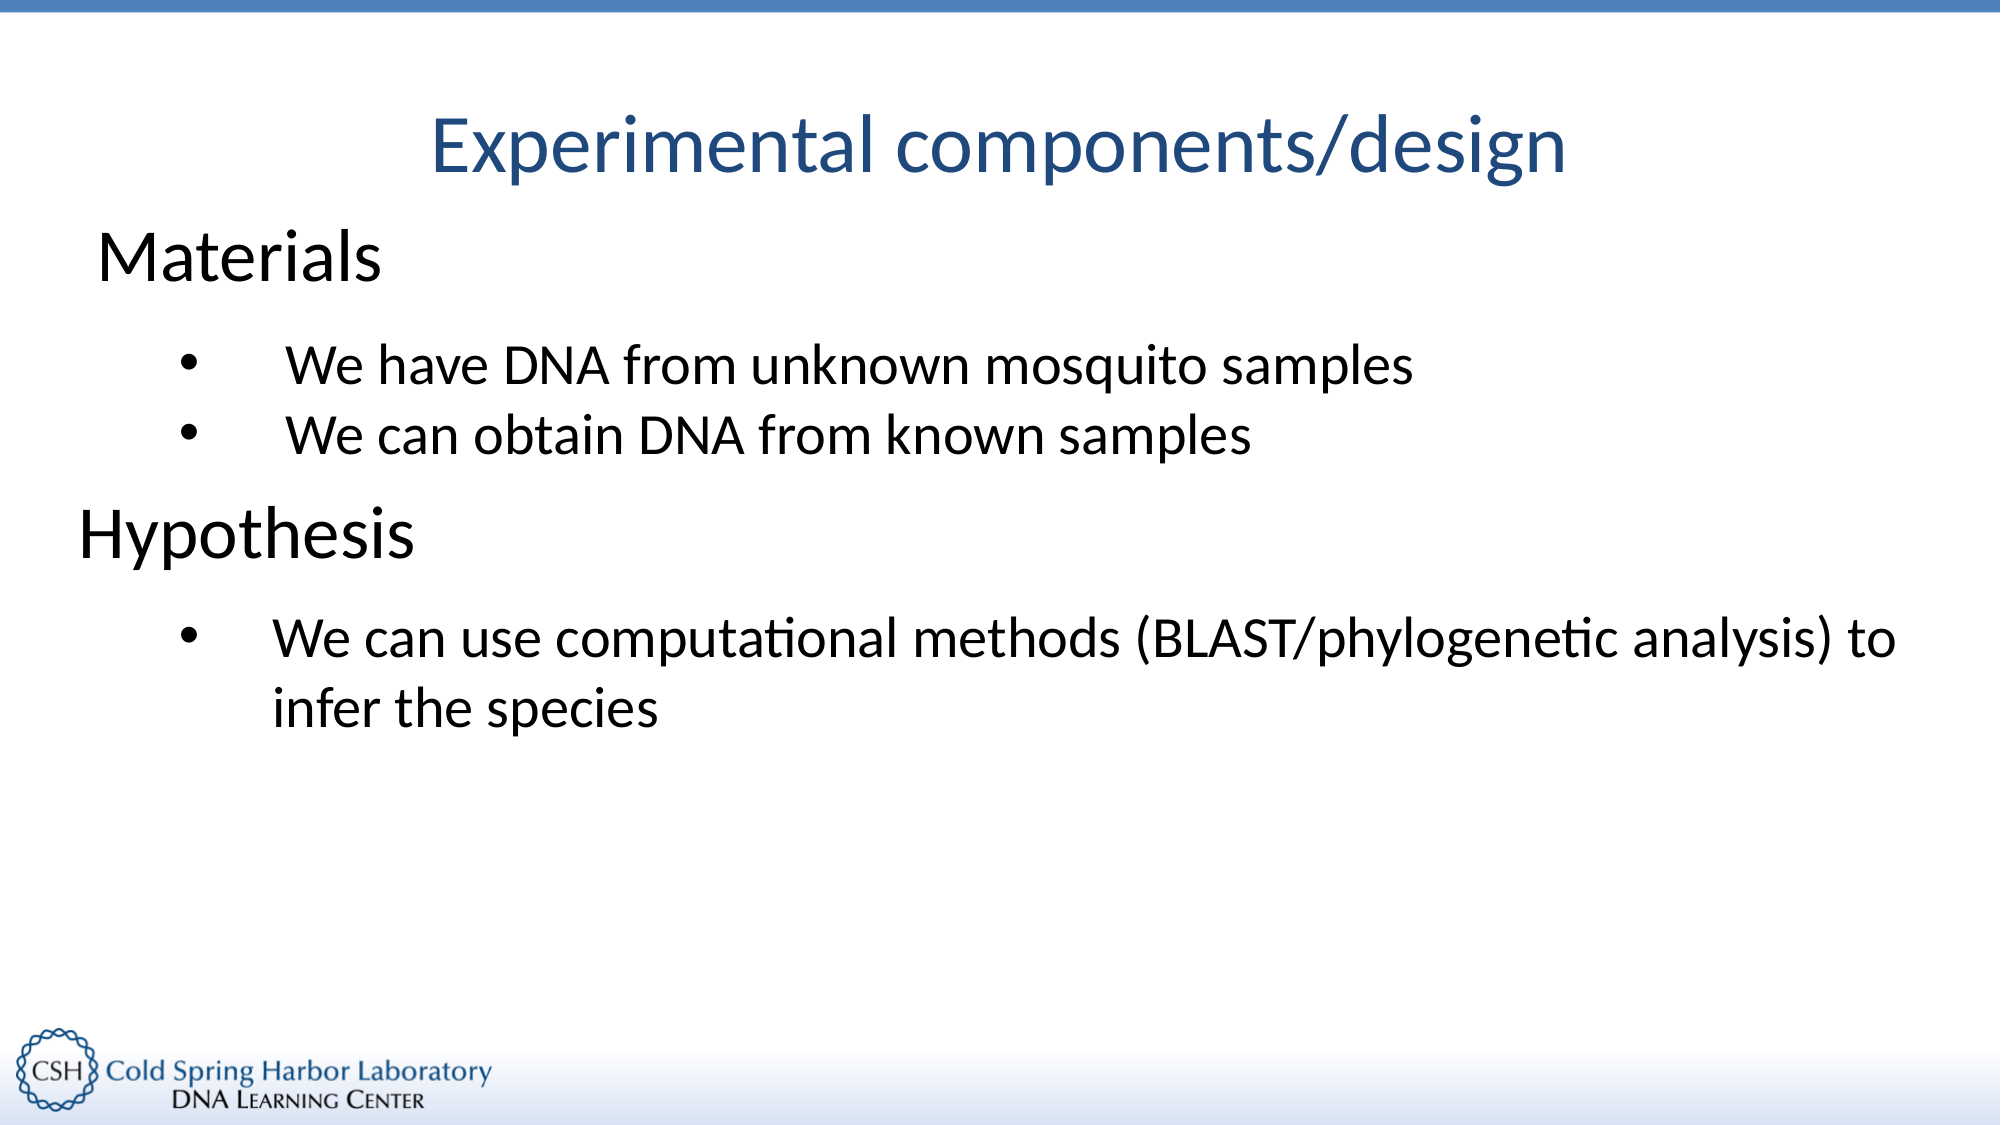

# Experimental components/design
Materials
 We have DNA from unknown mosquito samples
 We can obtain DNA from known samples
Hypothesis
We can use computational methods (BLAST/phylogenetic analysis) to infer the species